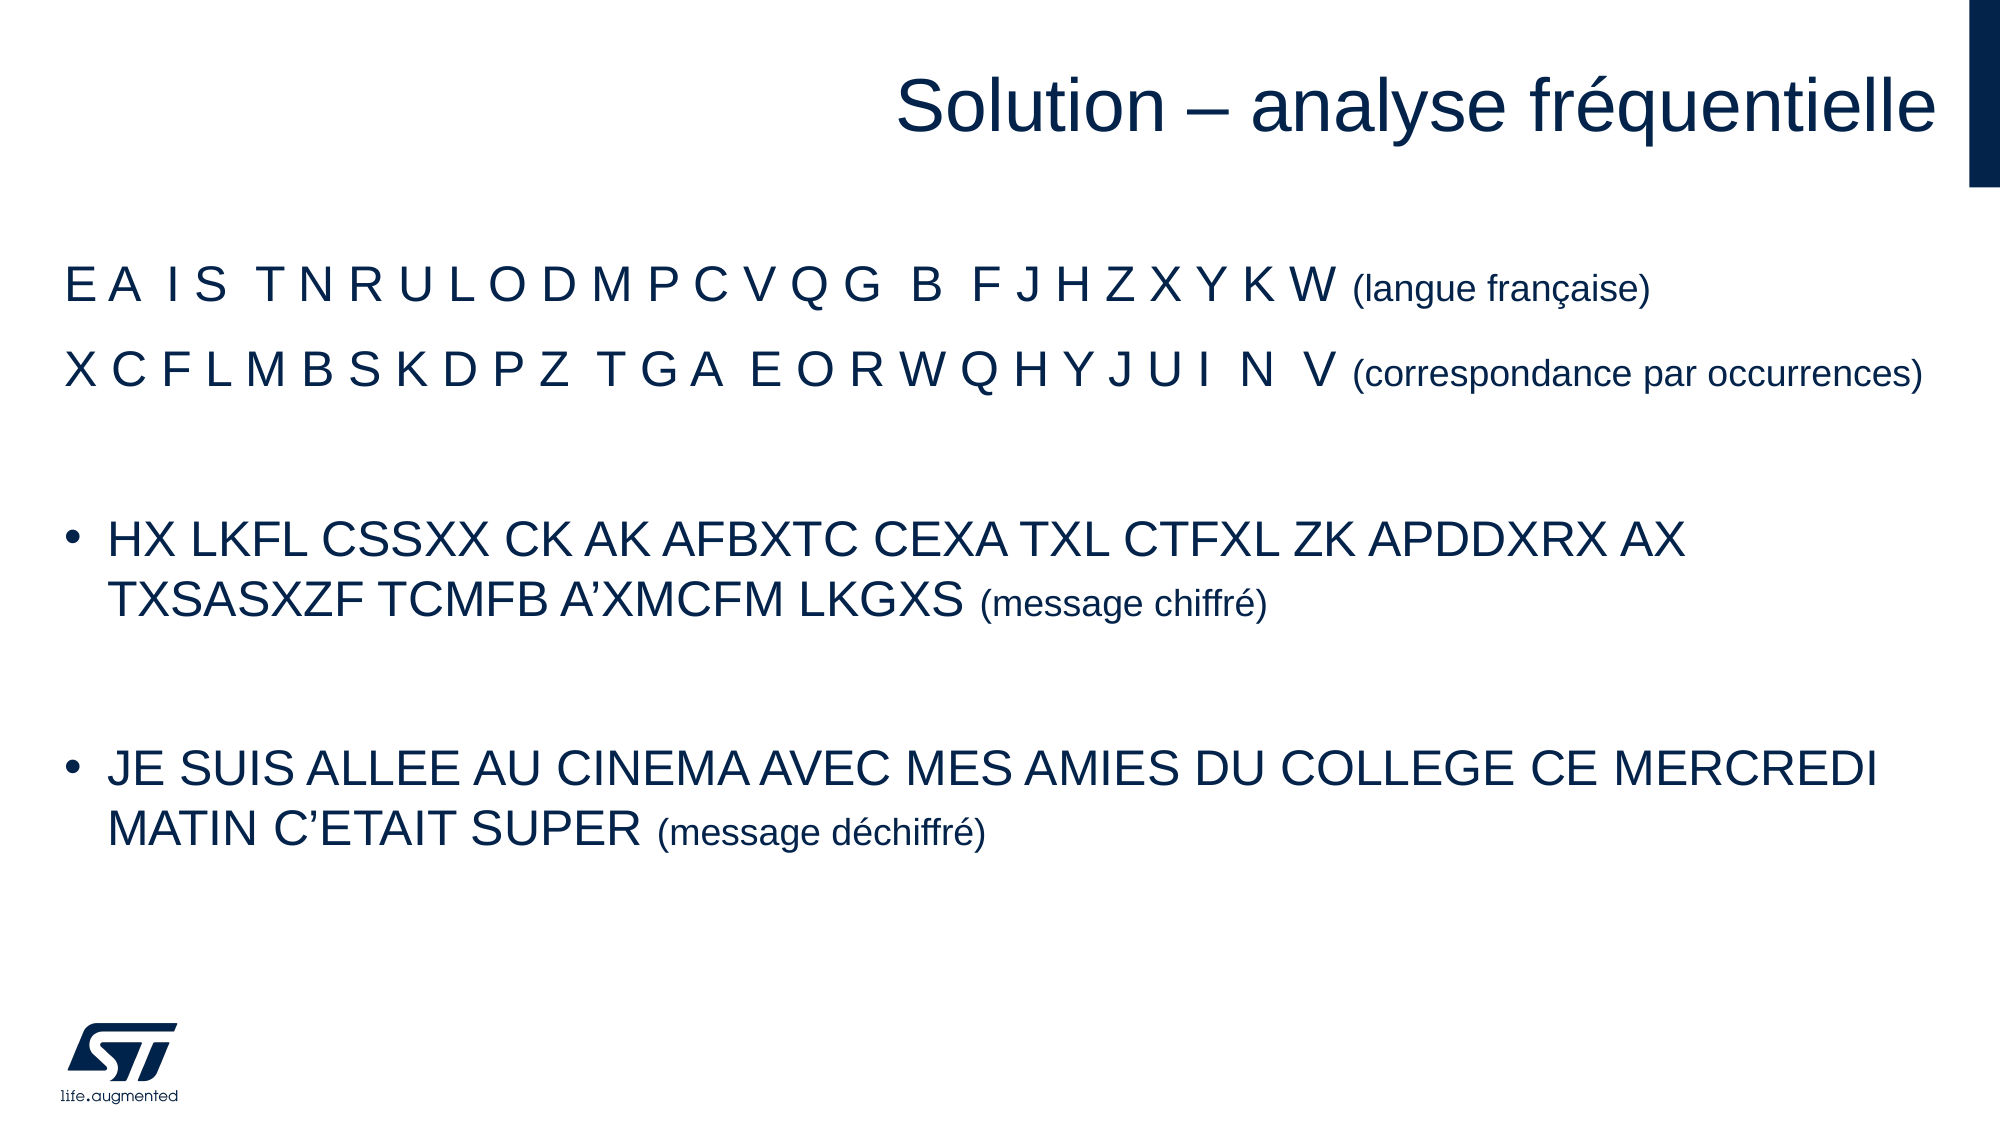

# Solution – analyse fréquentielle
E A  I S  T N R U L O D M P C V Q G  B  F J H Z X Y K W (langue française)
X C F L M B S K D P Z  T G A  E O R W Q H Y J U I  N  V (correspondance par occurrences)

HX LKFL CSSXX CK AK AFBXTC CEXA TXL CTFXL ZK APDDXRX AX TXSASXZF TCMFB A’XMCFM LKGXS (message chiffré)

JE SUIS ALLEE AU CINEMA AVEC MES AMIES DU COLLEGE CE MERCREDI MATIN C’ETAIT SUPER (message déchiffré)